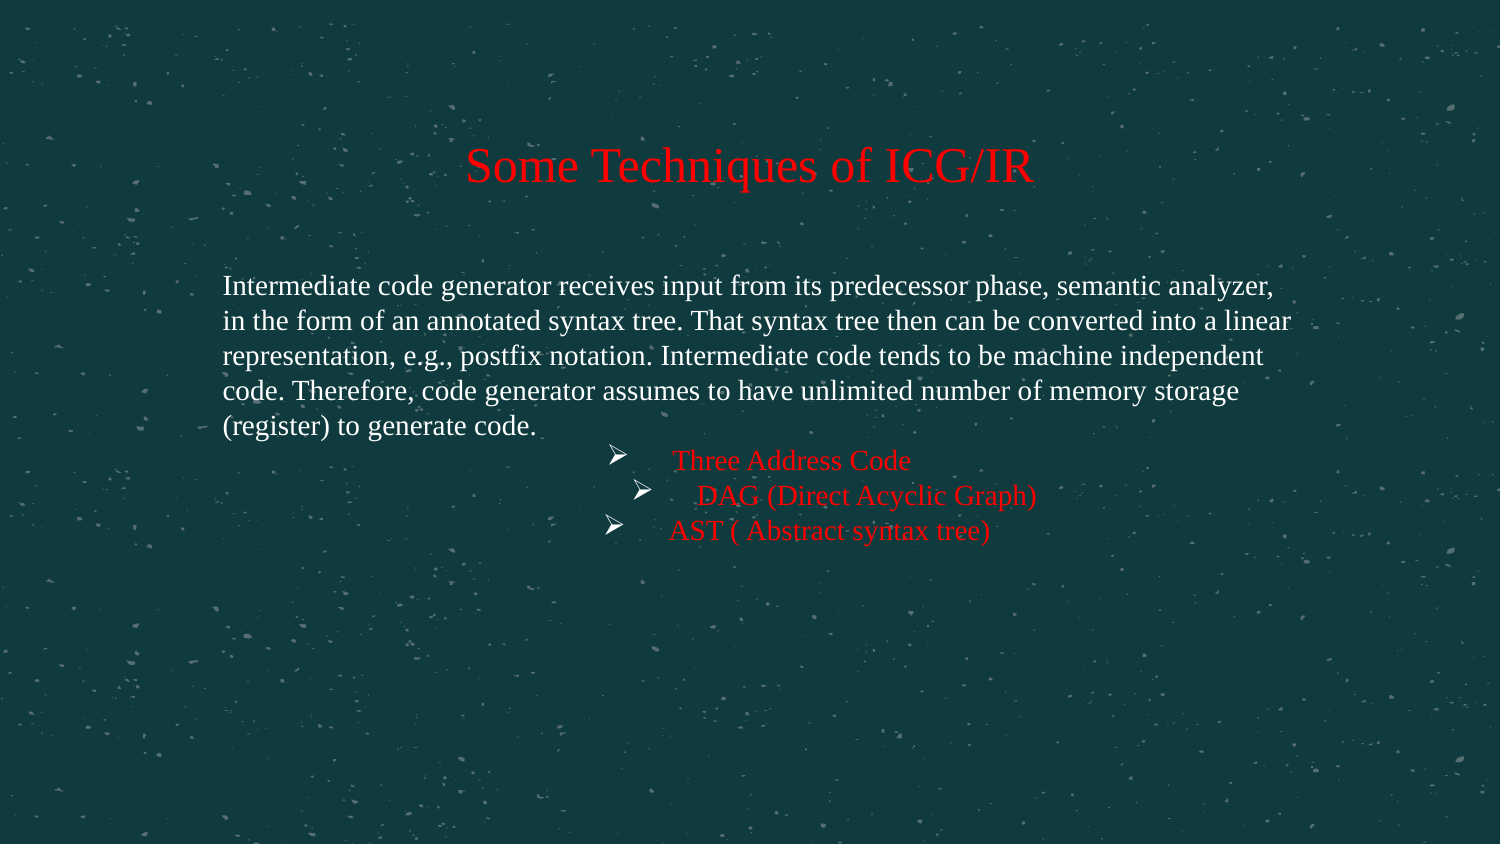

Some Techniques of ICG/IR
Intermediate code generator receives input from its predecessor phase, semantic analyzer, in the form of an annotated syntax tree. That syntax tree then can be converted into a linear representation, e.g., postfix notation. Intermediate code tends to be machine independent code. Therefore, code generator assumes to have unlimited number of memory storage (register) to generate code.
Three Address Code
DAG (Direct Acyclic Graph)
AST ( Abstract syntax tree)